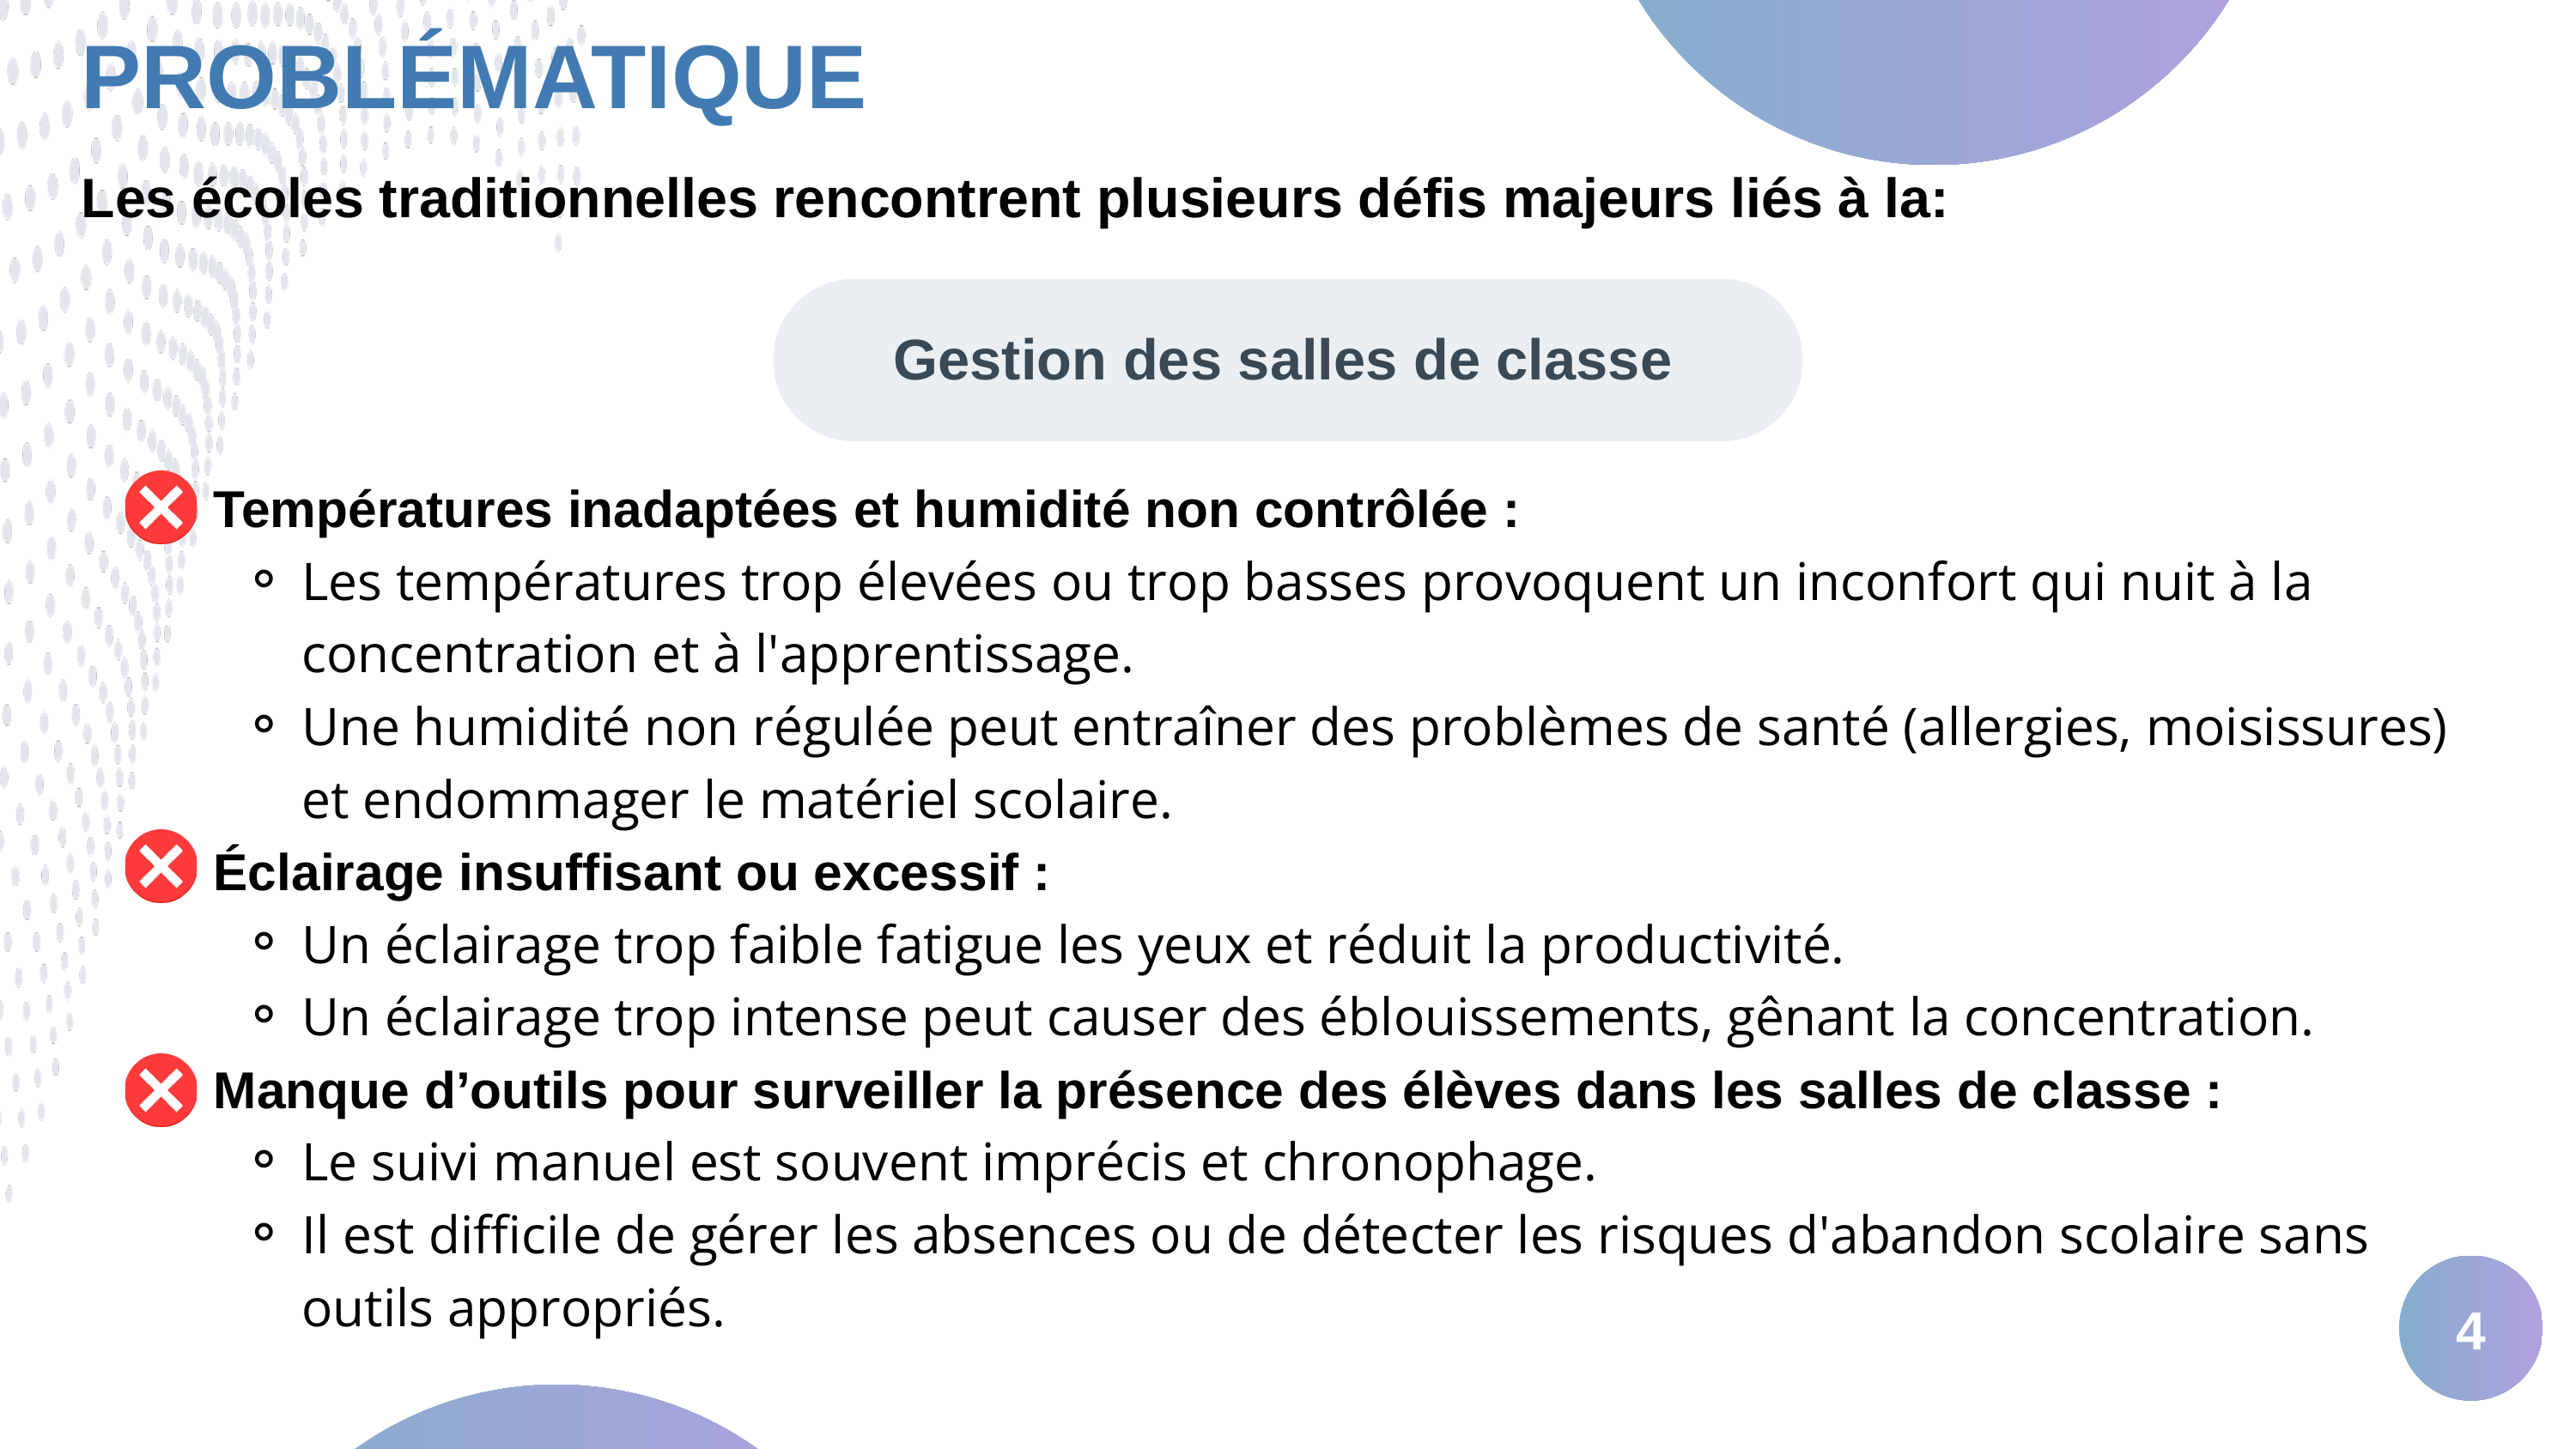

PROBLÉMATIQUE
Les écoles traditionnelles rencontrent plusieurs défis majeurs liés à la:

Gestion des salles de classe
Températures inadaptées et humidité non contrôlée :
Les températures trop élevées ou trop basses provoquent un inconfort qui nuit à la concentration et à l'apprentissage.
Une humidité non régulée peut entraîner des problèmes de santé (allergies, moisissures) et endommager le matériel scolaire.
Éclairage insuffisant ou excessif :
Un éclairage trop faible fatigue les yeux et réduit la productivité.
Un éclairage trop intense peut causer des éblouissements, gênant la concentration.
Manque d’outils pour surveiller la présence des élèves dans les salles de classe :
Le suivi manuel est souvent imprécis et chronophage.
Il est difficile de gérer les absences ou de détecter les risques d'abandon scolaire sans outils appropriés.

4